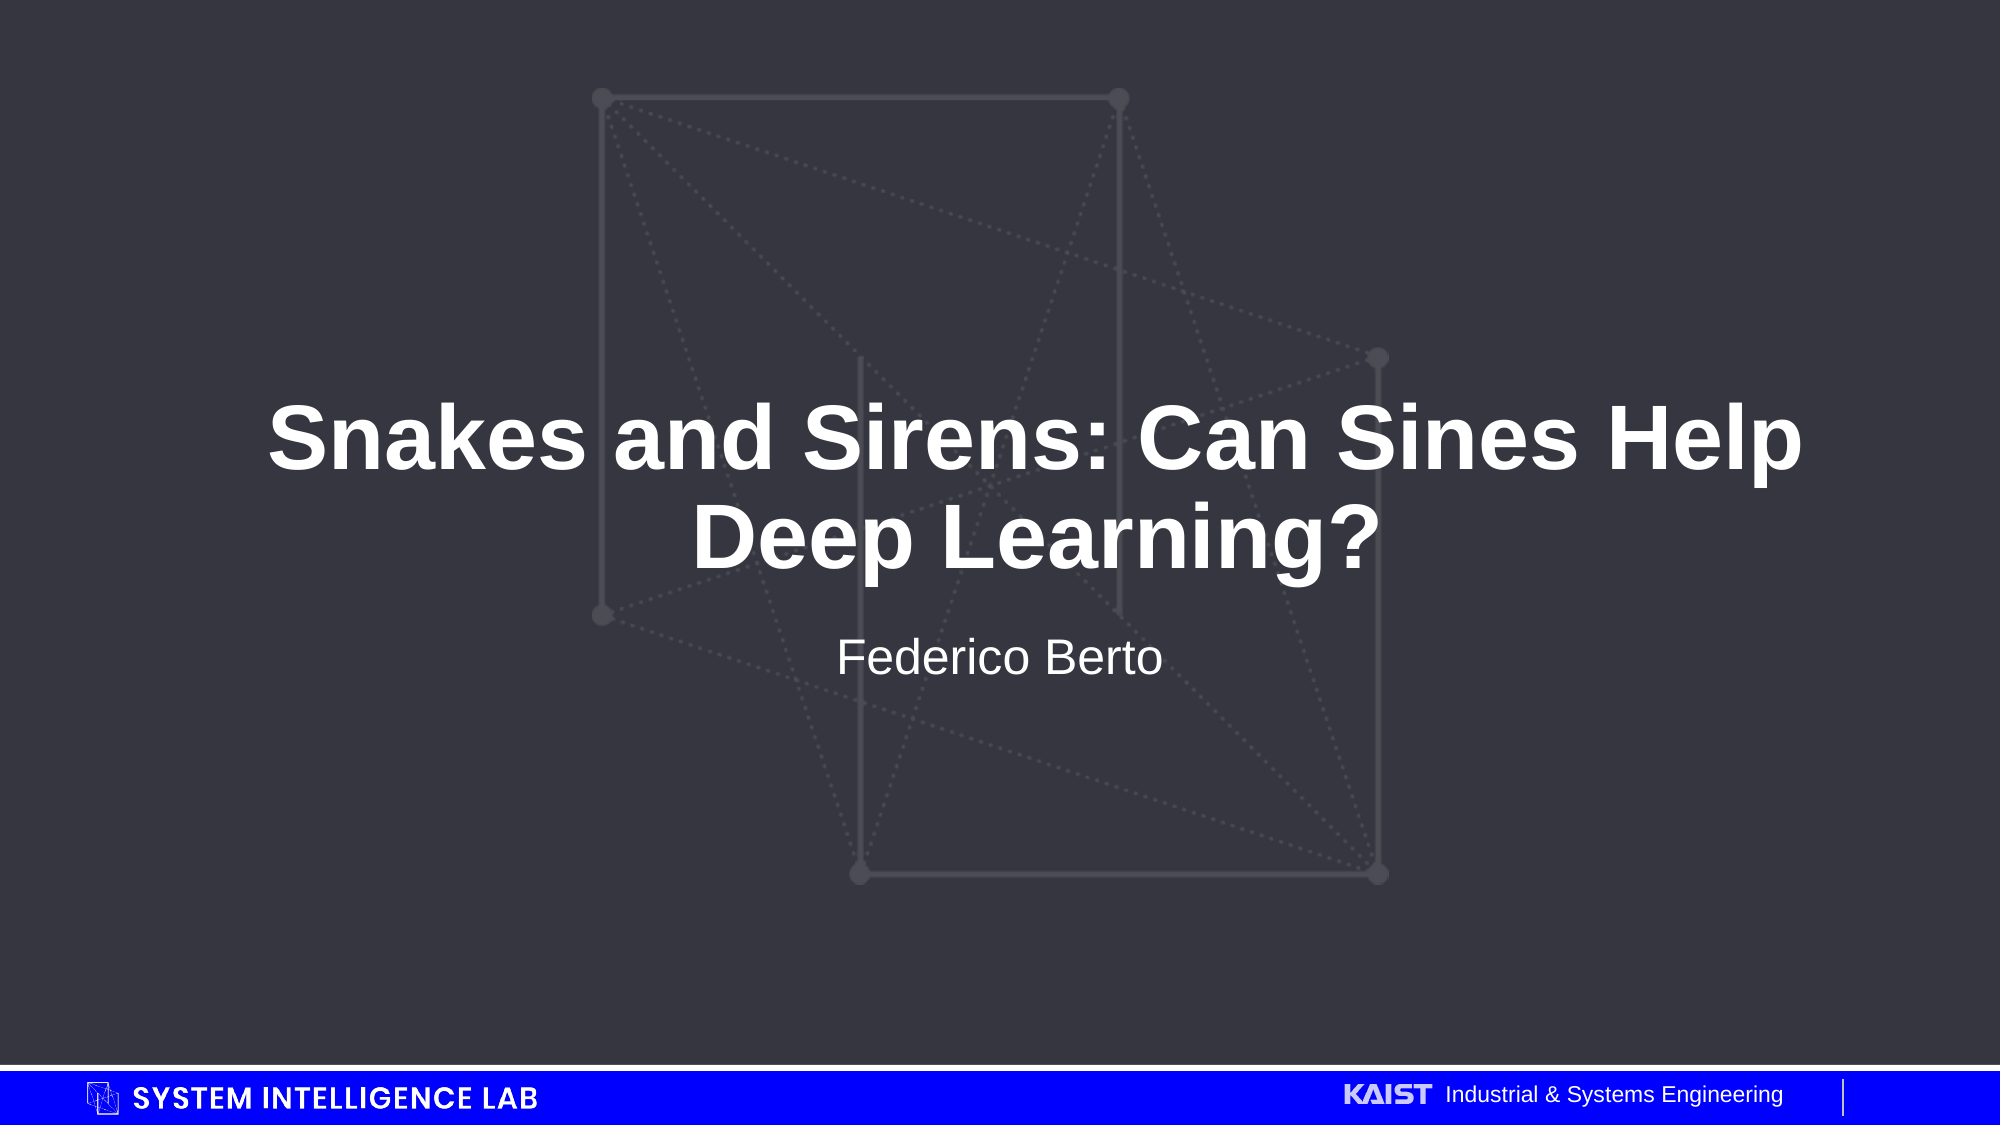

# Snakes and Sirens: Can Sines Help Deep Learning?
Federico Berto